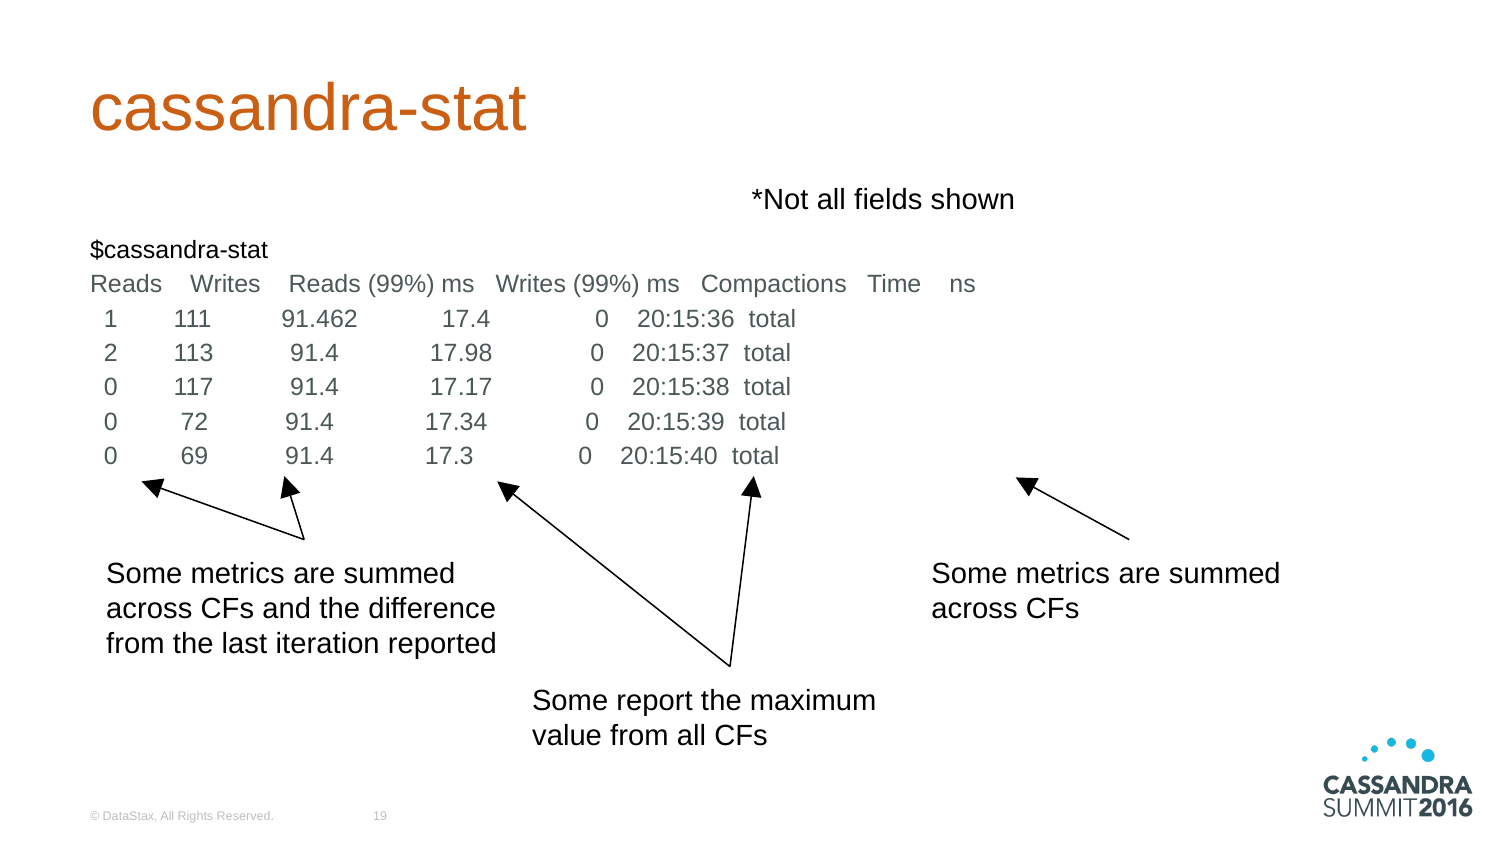

# cassandra-stat
*Not all fields shown
$cassandra-stat
Reads    Writes    Reads (99%) ms   Writes (99%) ms   Compactions   Time    ns
  1        111          91.462            17.4               0    20:15:36  total
  2        113           91.4             17.98              0    20:15:37  total
  0        117           91.4             17.17              0    20:15:38  total
  0         72           91.4             17.34              0    20:15:39  total
  0         69           91.4             17.3               0    20:15:40  total

Some metrics are summed across CFs and the difference from the last iteration reported
Some metrics are summed across CFs
Some report the maximum value from all CFs
© DataStax, All Rights Reserved.
19